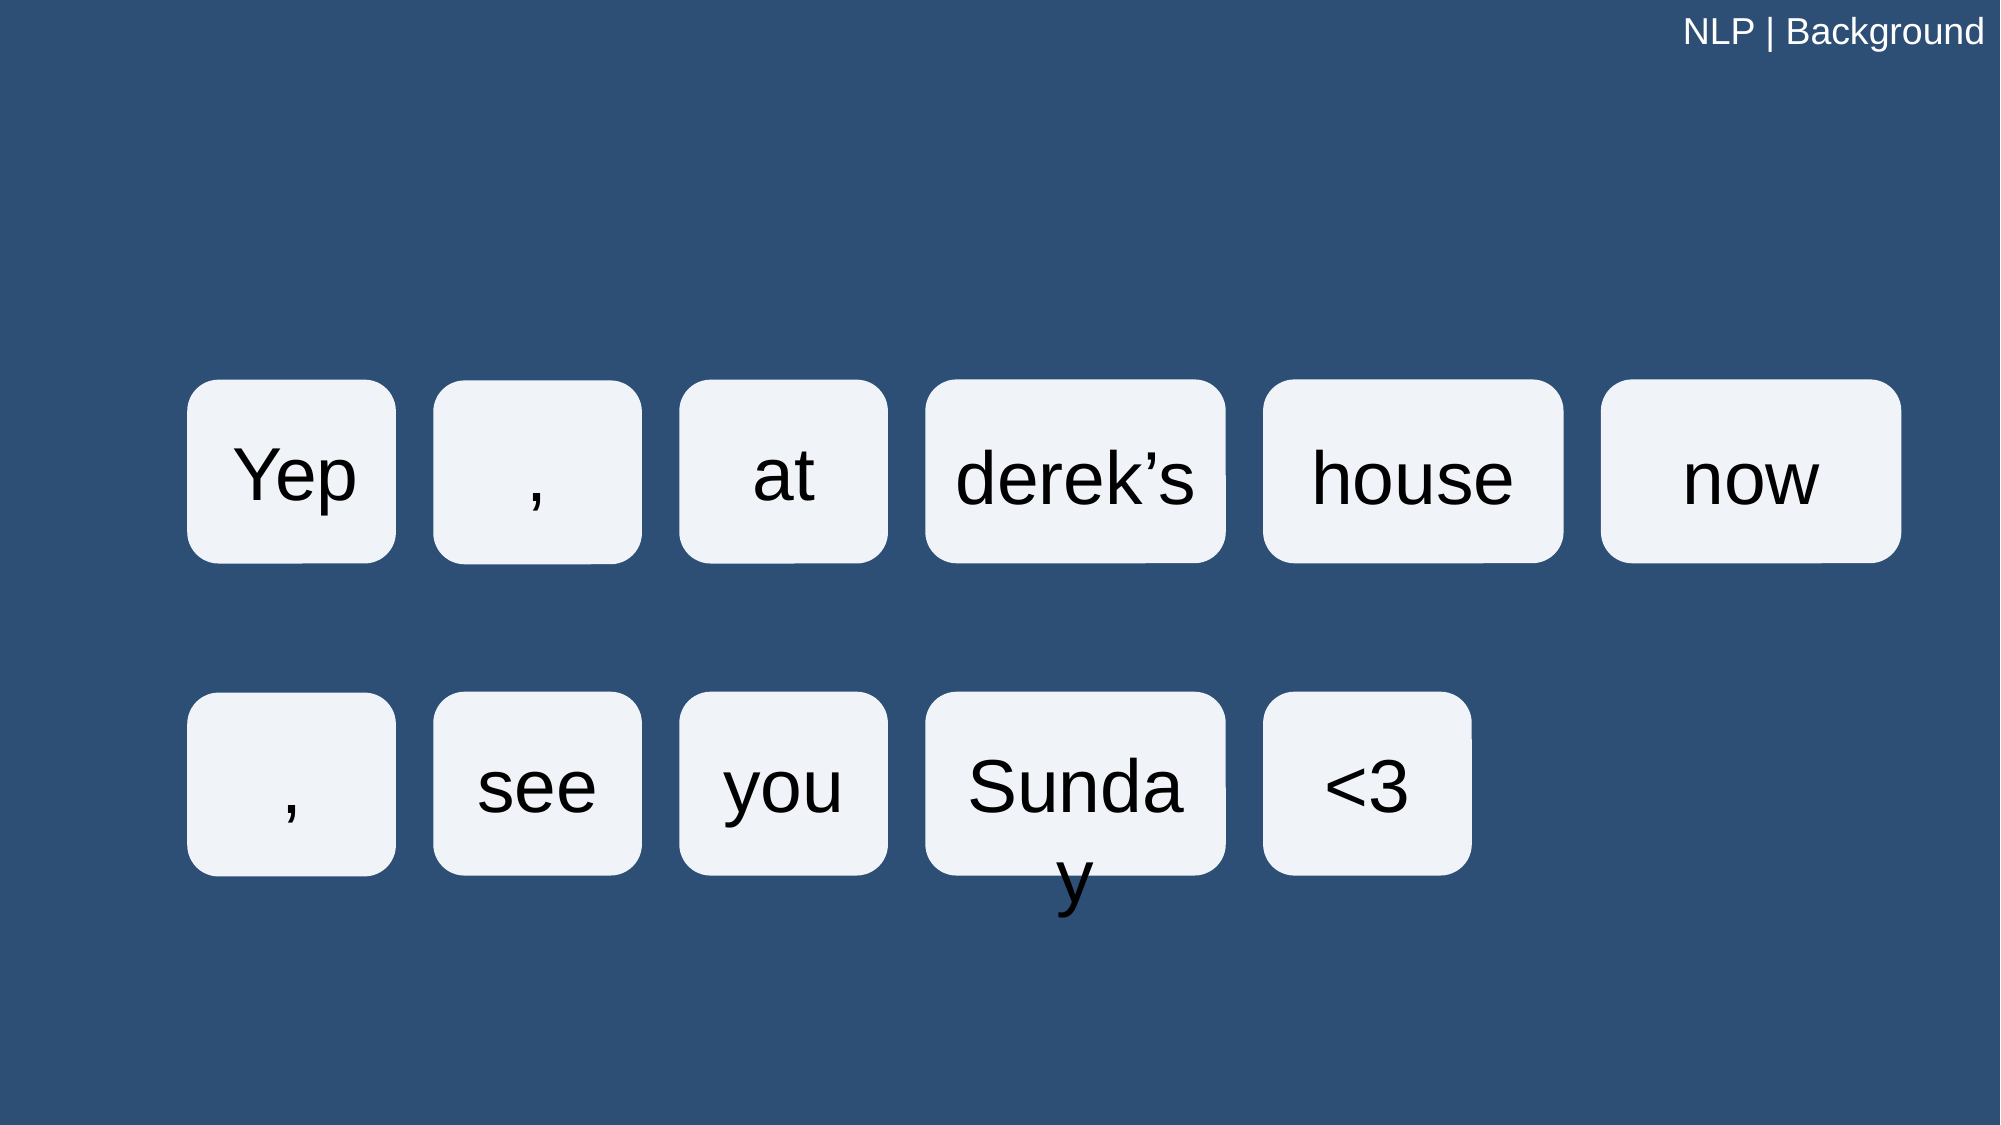

NLP | Background

derek’s

house

now

at

,
Yep

see

you

Sunday

<3

,